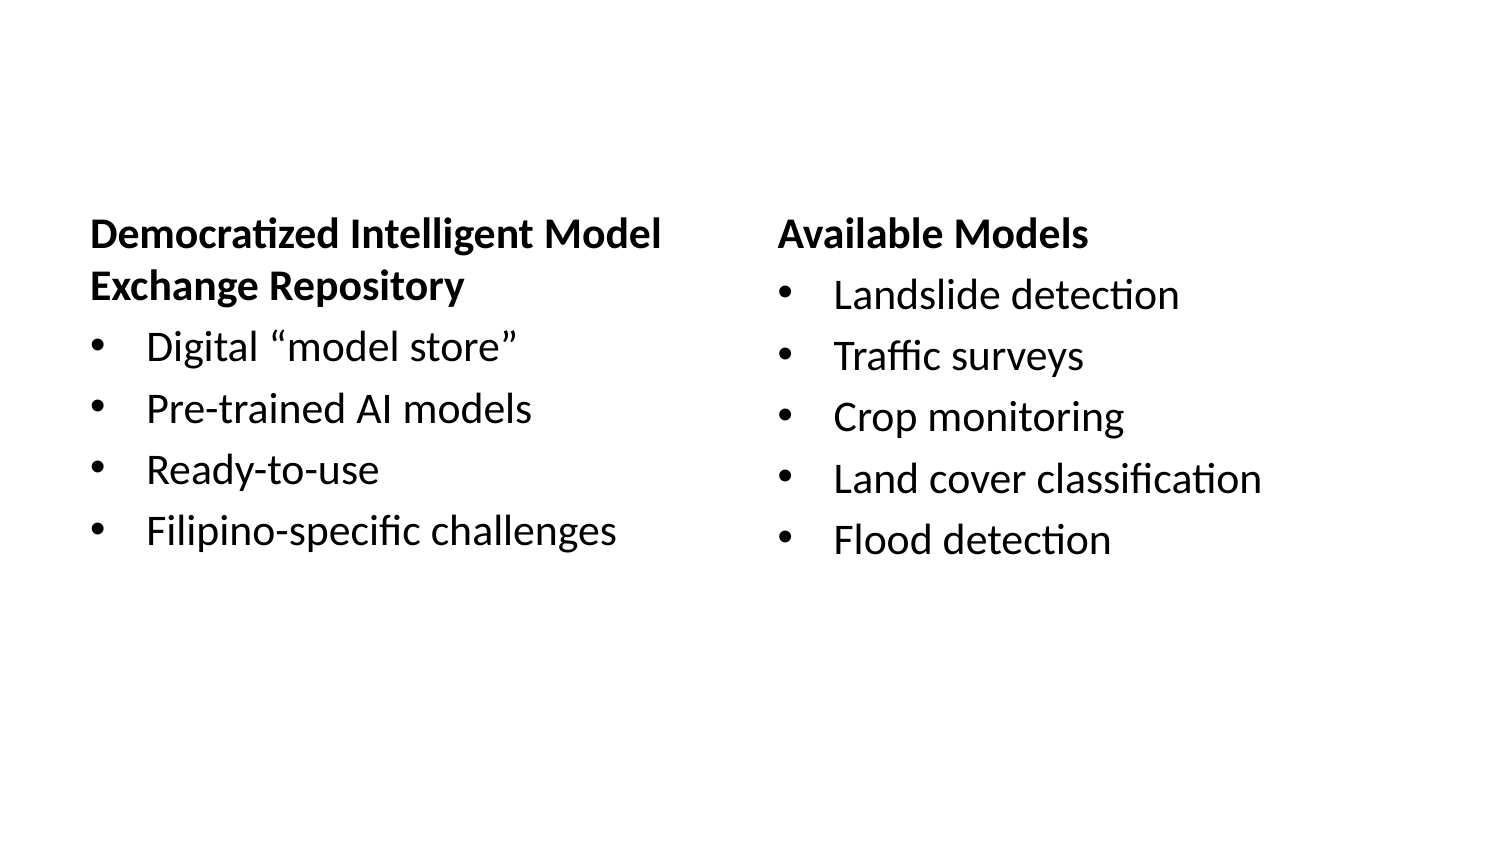

Democratized Intelligent Model Exchange Repository
Digital “model store”
Pre-trained AI models
Ready-to-use
Filipino-specific challenges
Available Models
Landslide detection
Traffic surveys
Crop monitoring
Land cover classification
Flood detection